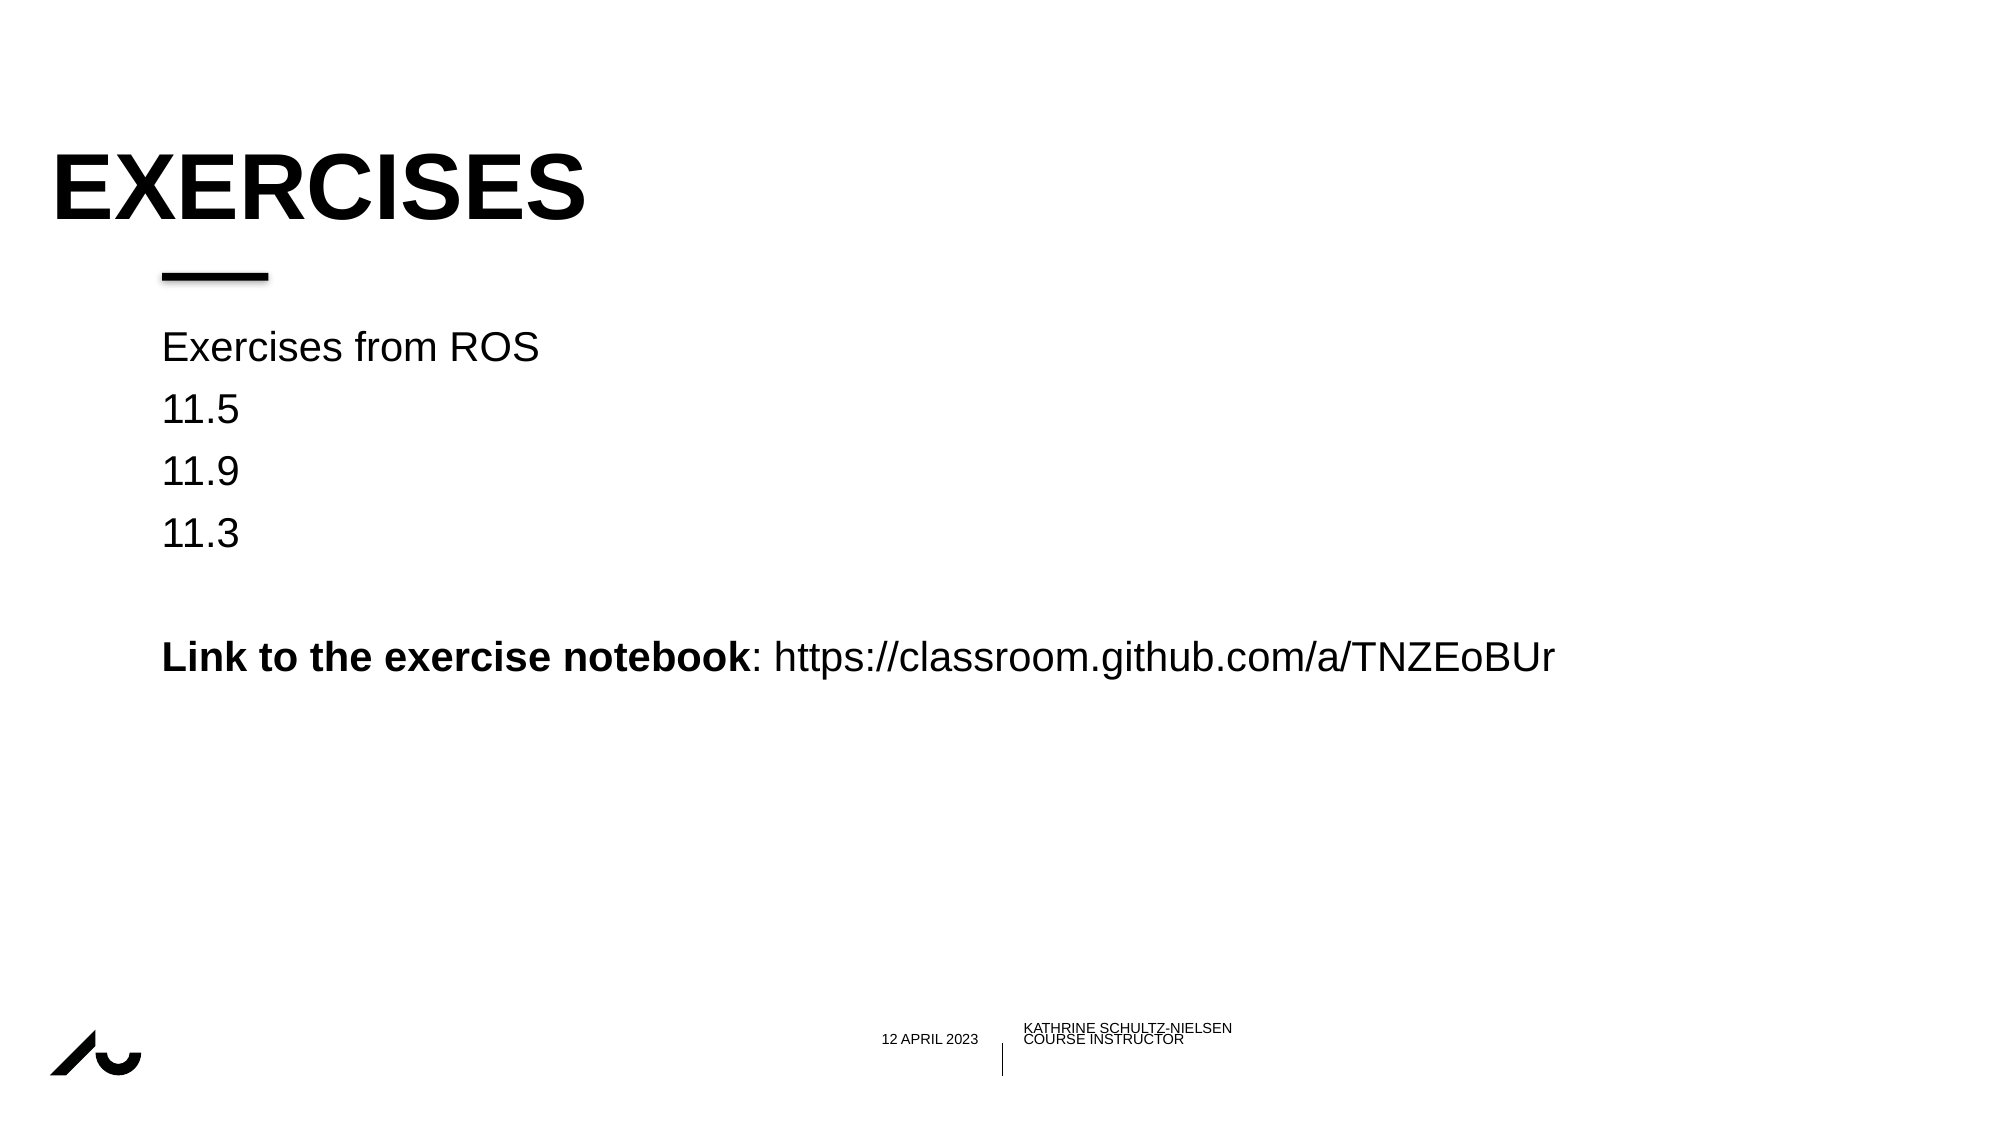

# Exercises
Exercises from ROS
11.5
11.9
11.3

Link to the exercise notebook: https://classroom.github.com/a/TNZEoBUr
03/05/202308/02/2023